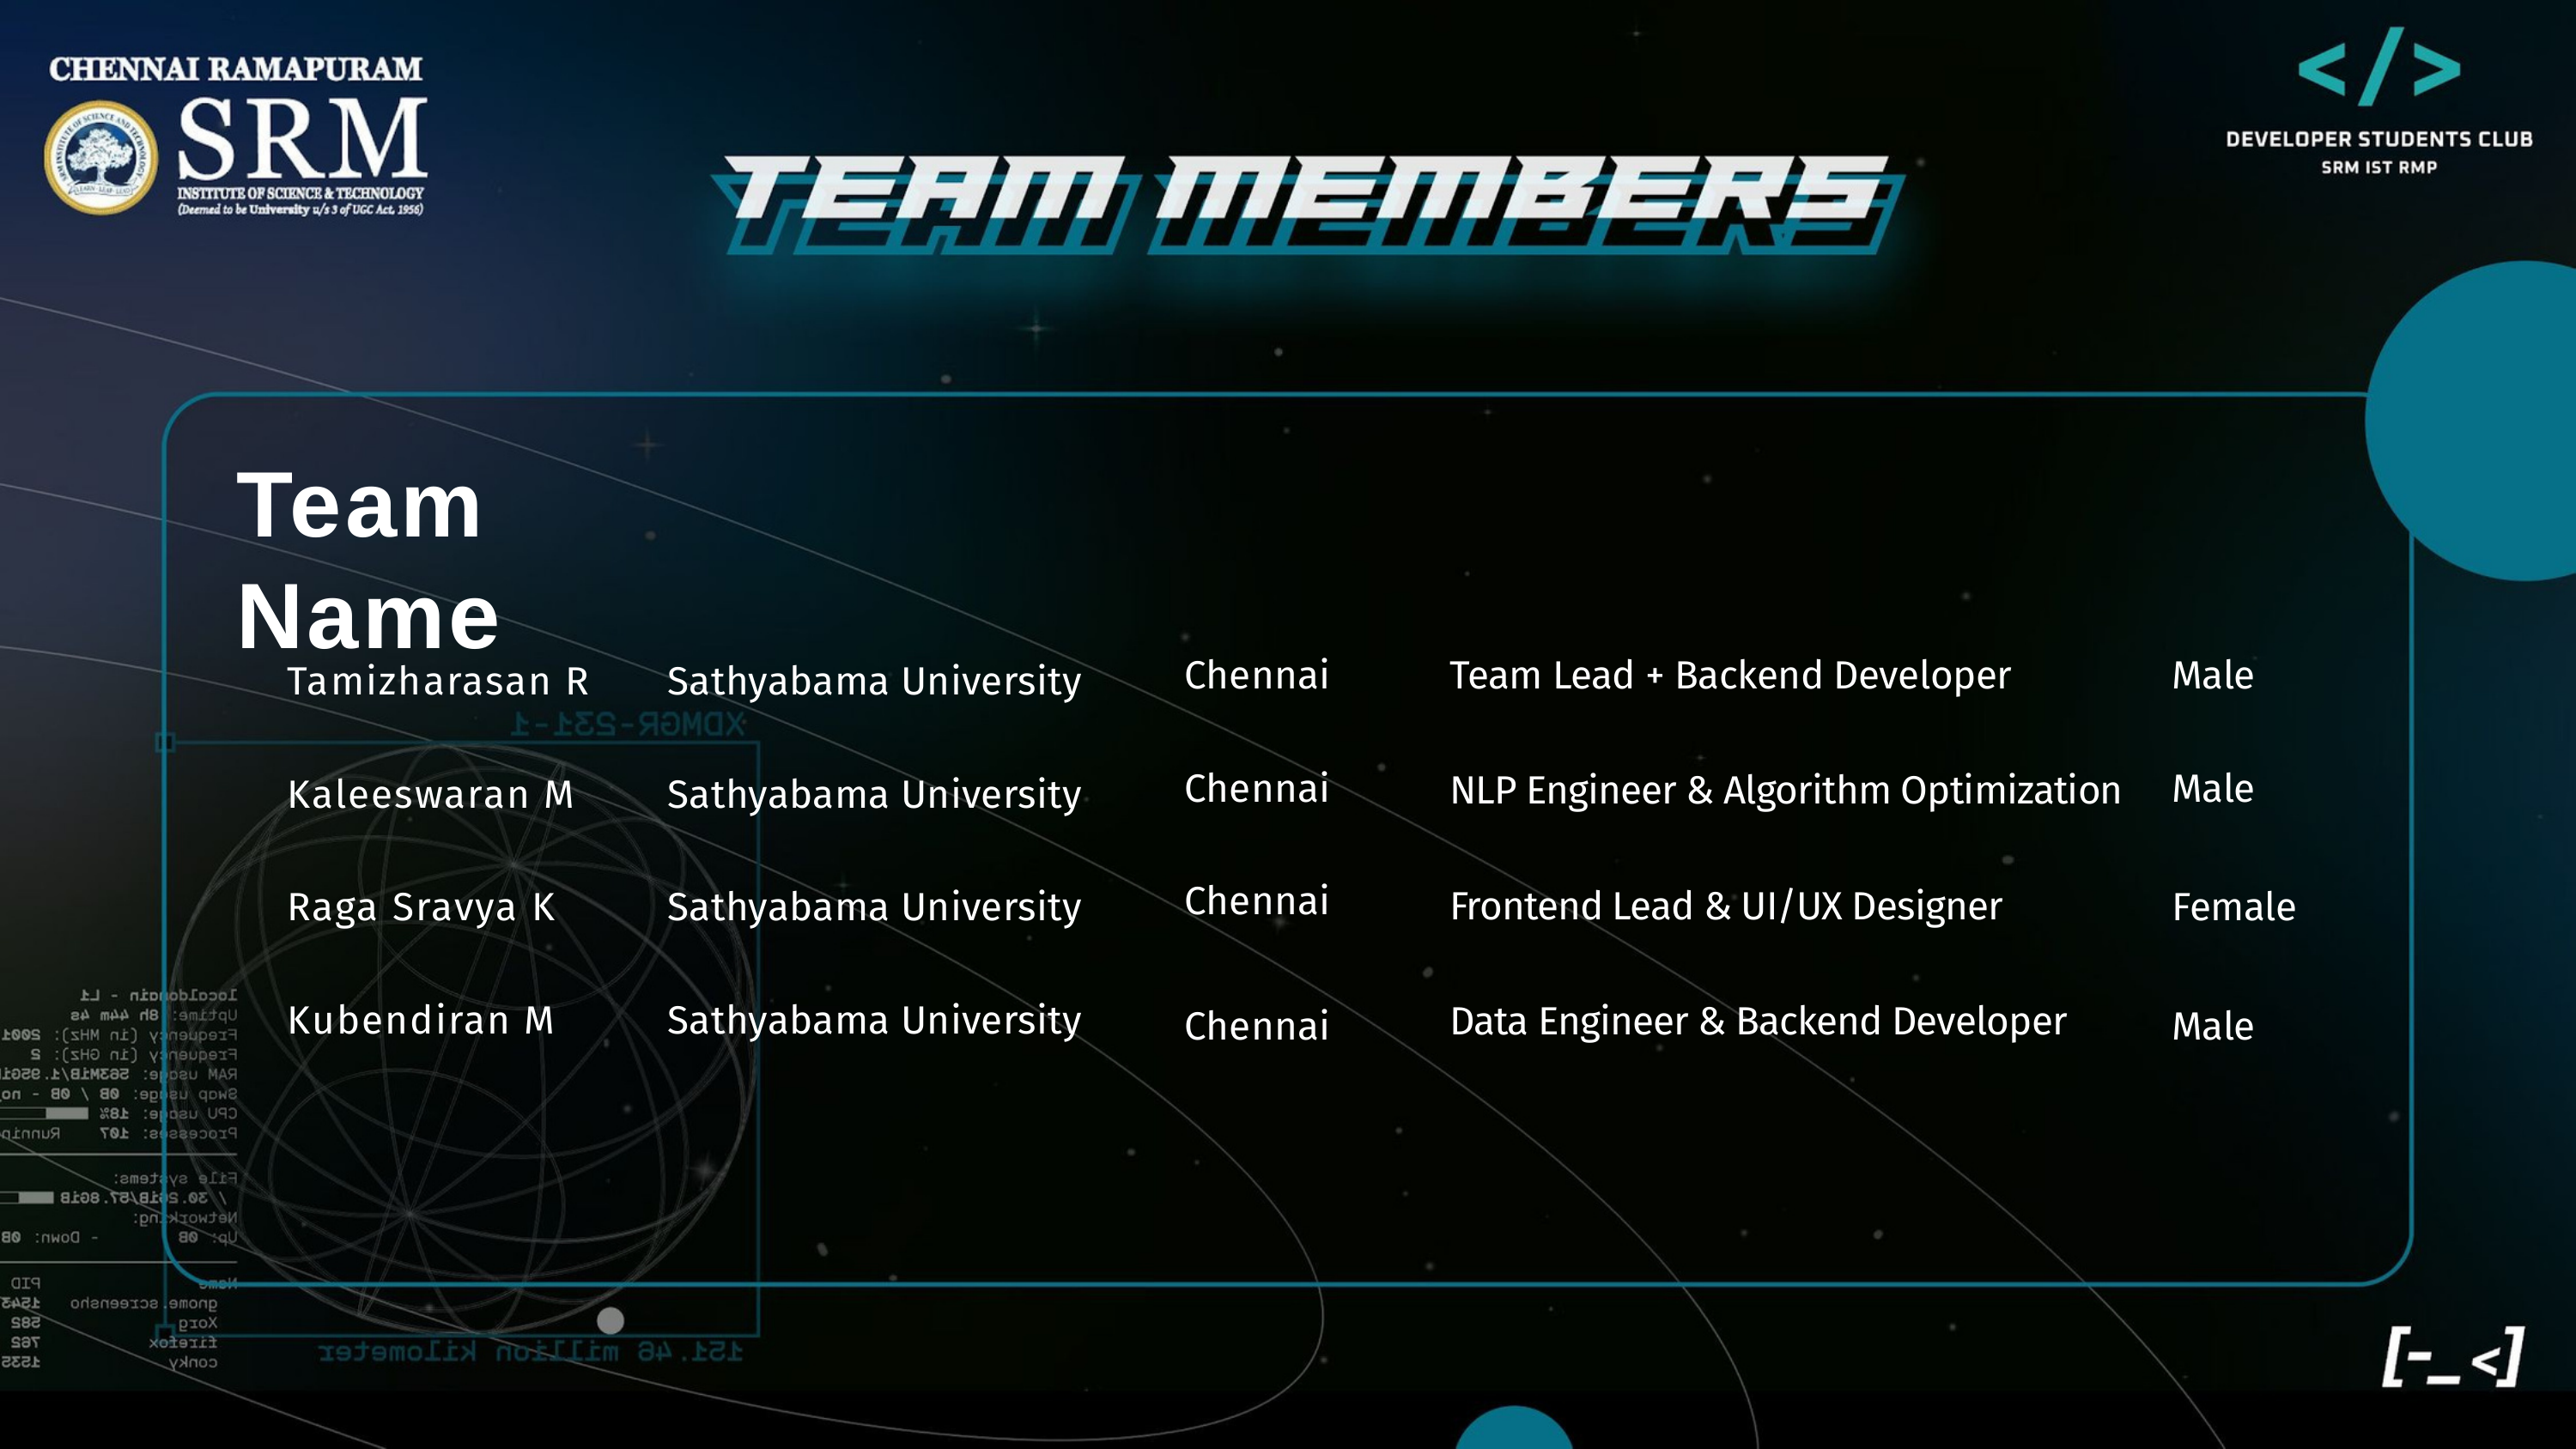

Team Name
Chennai
Chennai
Chennai
Chennai
Team Lead + Backend Developer
NLP Engineer & Algorithm Optimization
Frontend Lead & UI/UX Designer
Data Engineer & Backend Developer
Male
Male
Female
Male
Tamizharasan R
Kaleeswaran M
Raga Sravya K
Kubendiran M
Sathyabama University
Sathyabama University
Sathyabama University
Sathyabama University